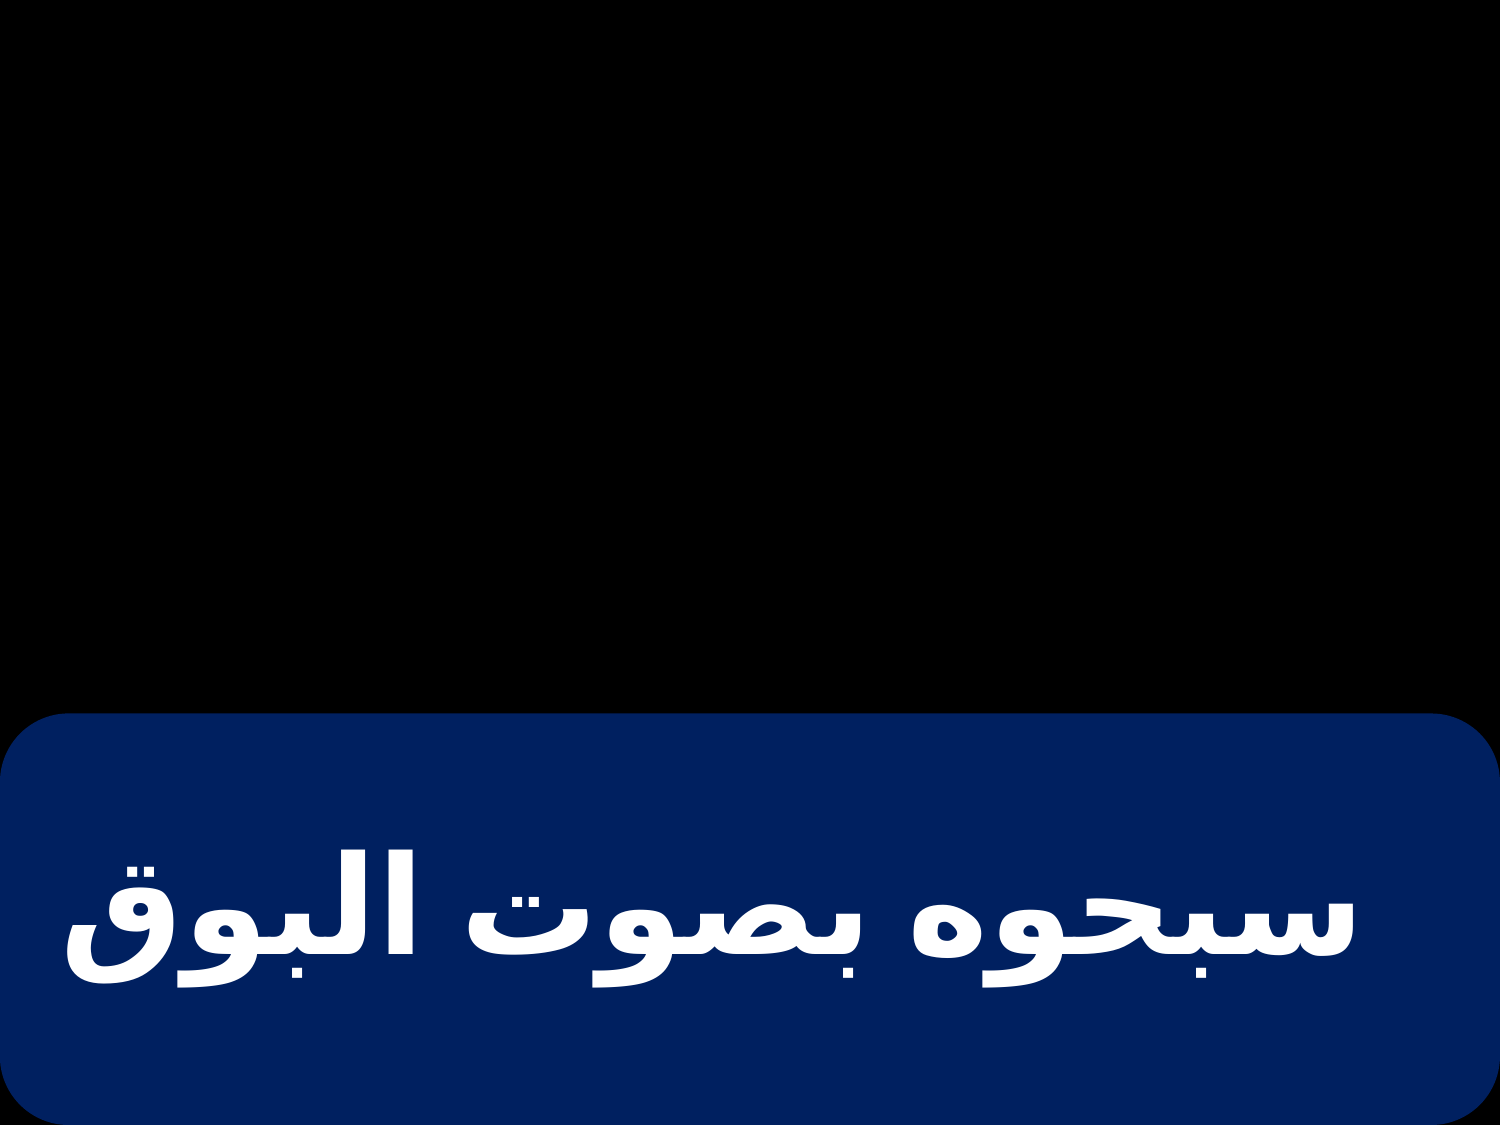

| سبحوه بصوت البوق |  |  |
| --- | --- | --- |
#